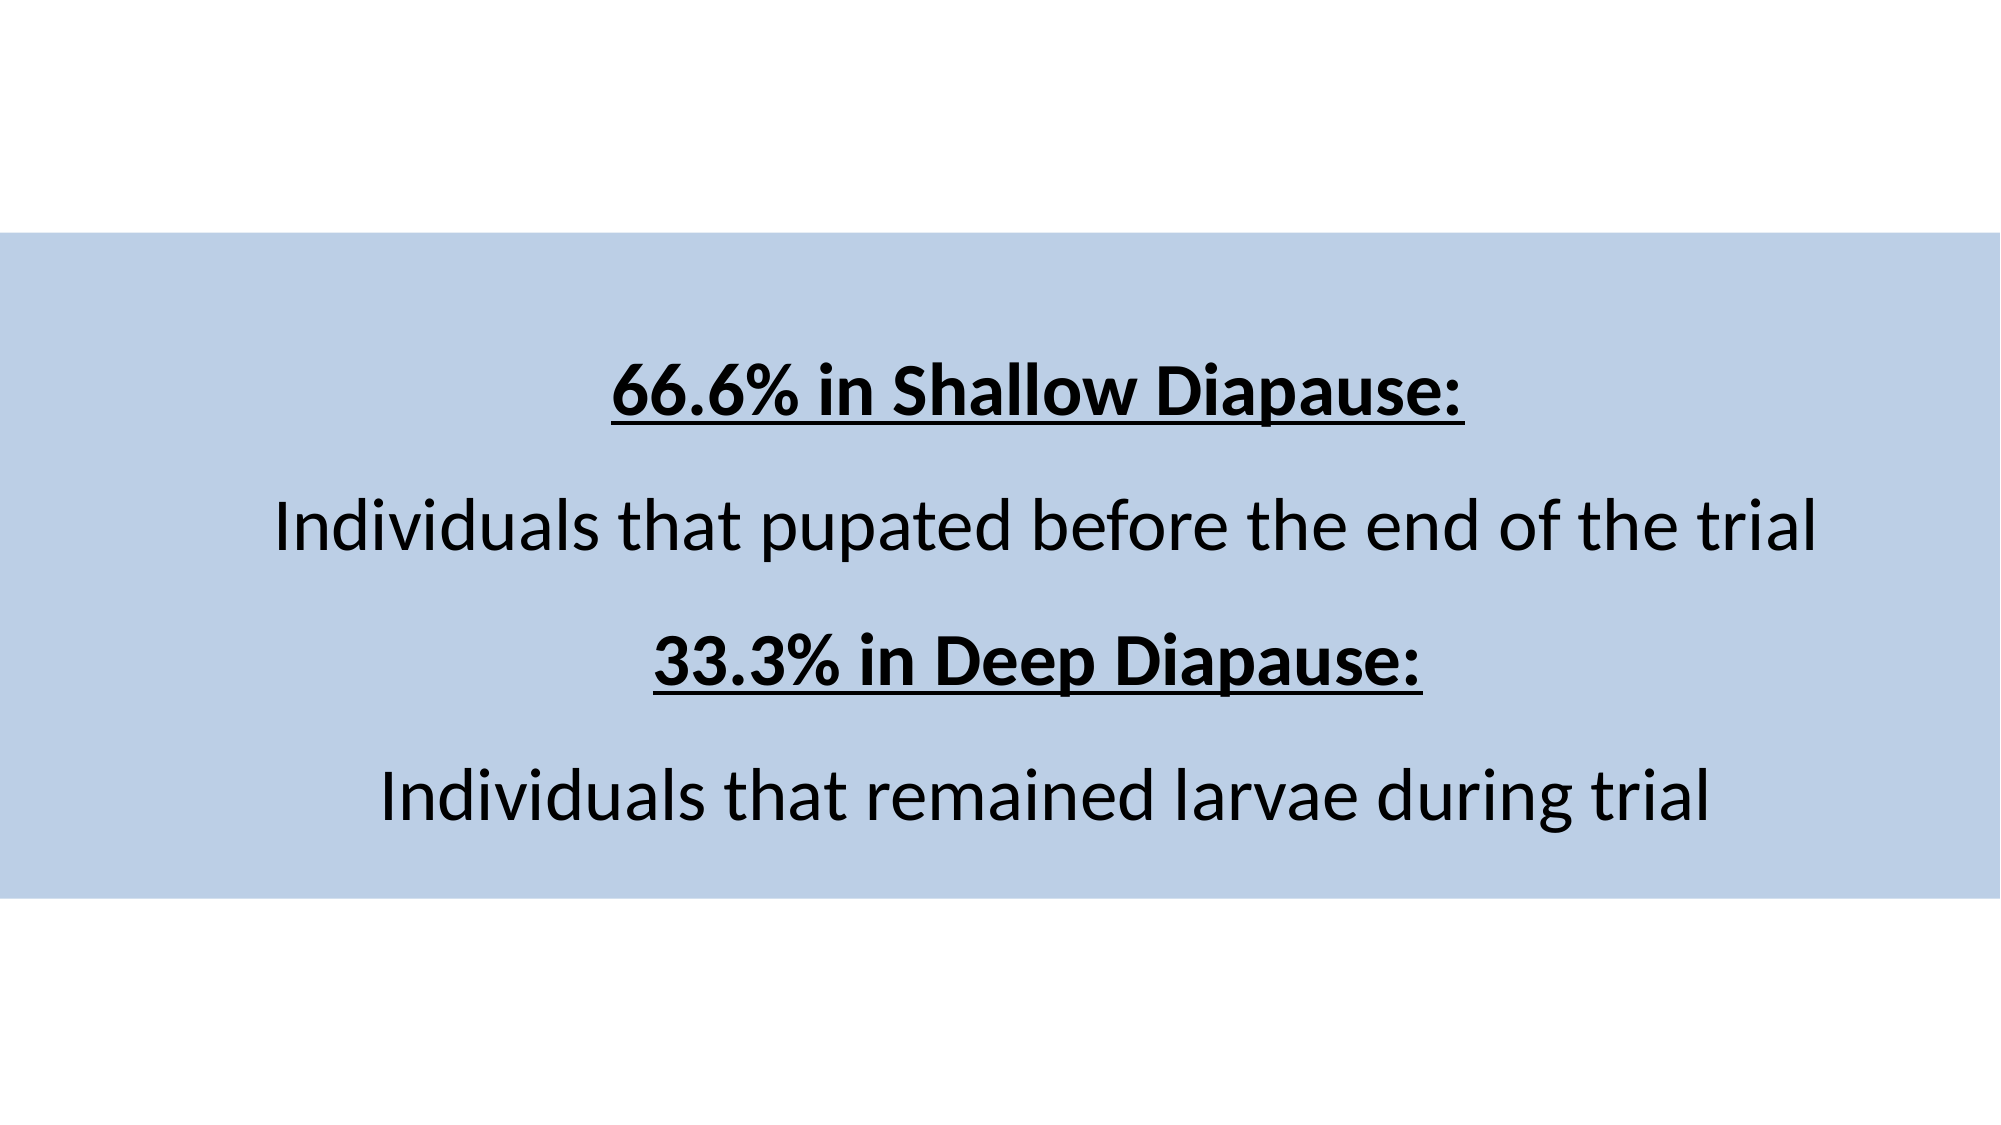

#
66.6% in Shallow Diapause:
Individuals that pupated before the end of the trial
33.3% in Deep Diapause:
Individuals that remained larvae during trial